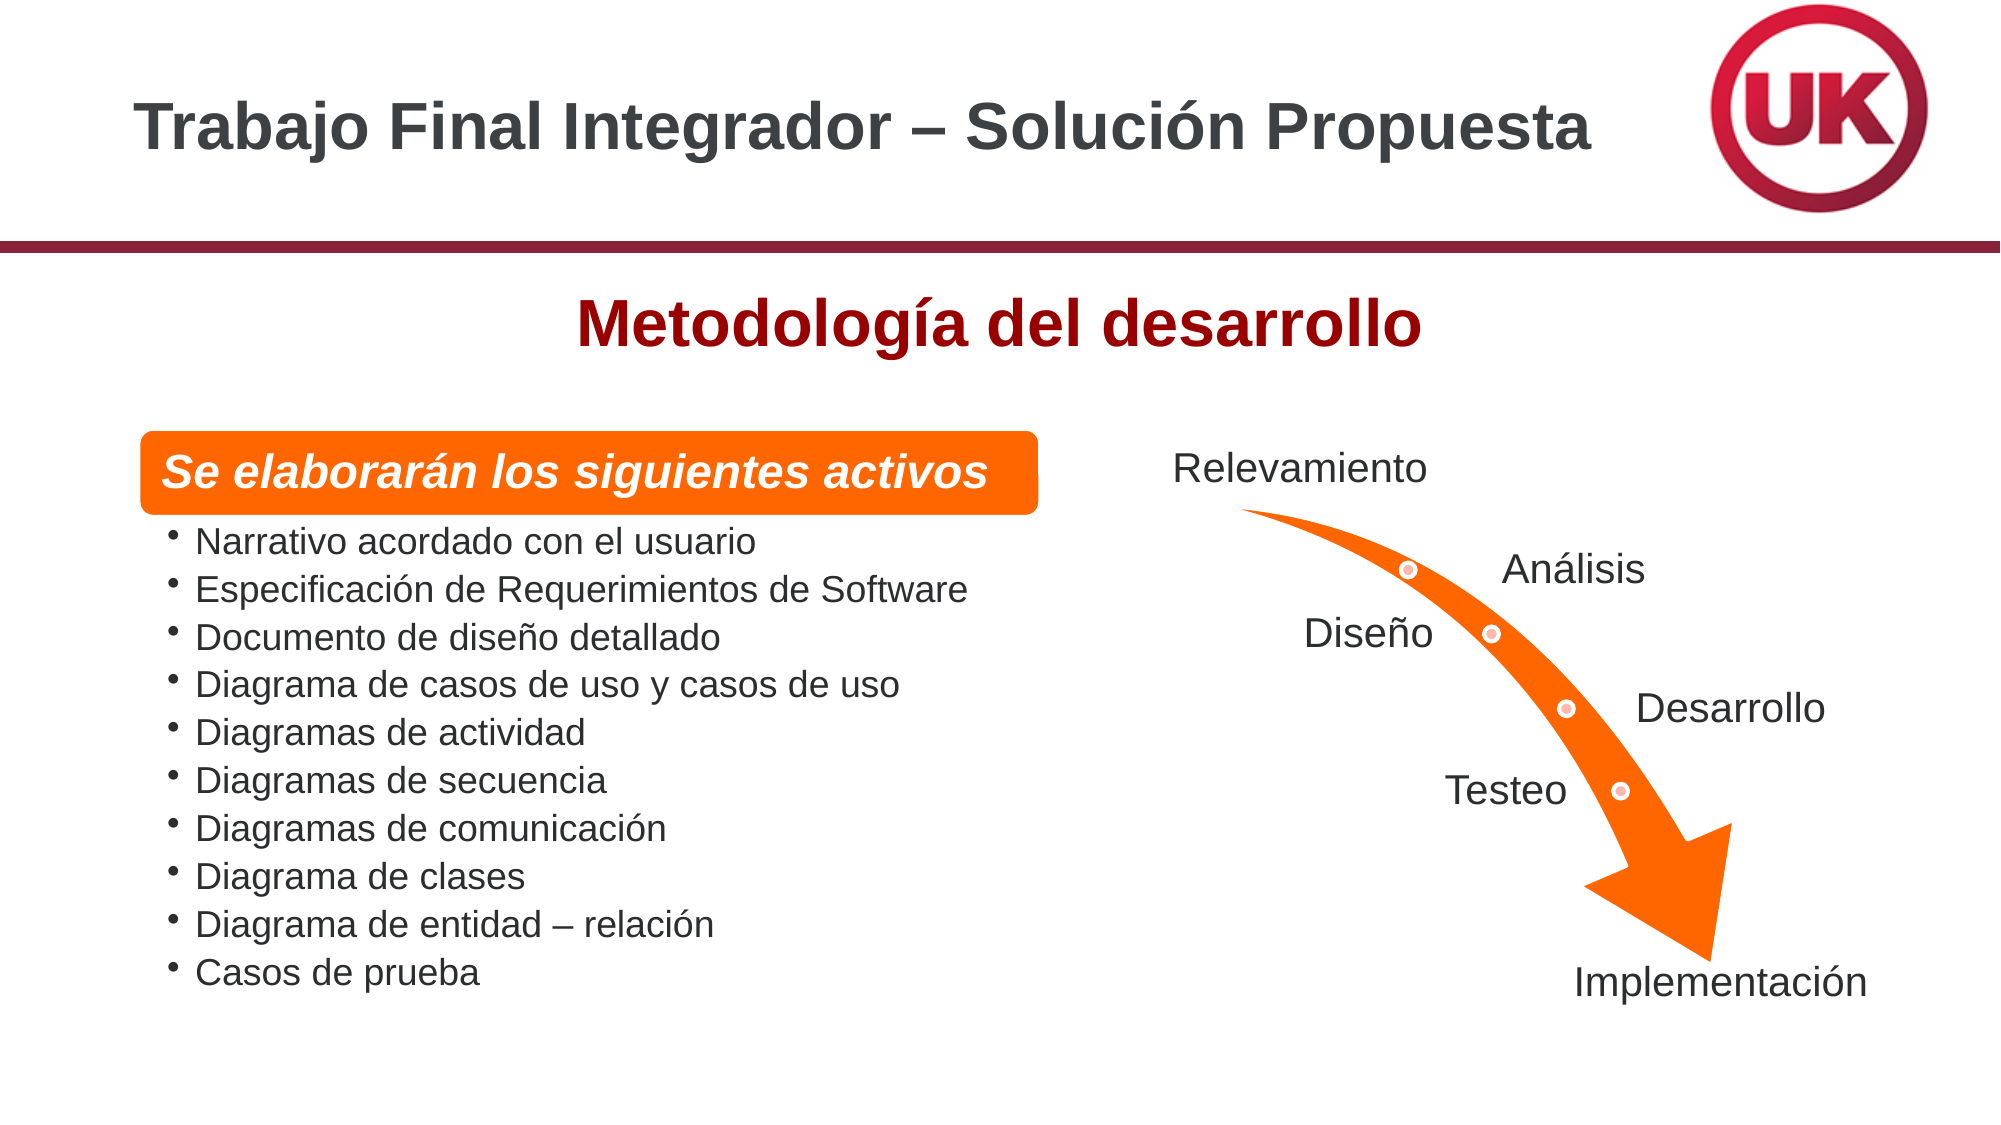

# Trabajo Final Integrador – Solución Propuesta

Metodología del desarrollo
Relevamiento
Análisis
Diseño
Desarrollo
Testeo
Implementación
Se elaborarán los siguientes activos
Narrativo acordado con el usuario
Especificación de Requerimientos de Software
Documento de diseño detallado
Diagrama de casos de uso y casos de uso
Diagramas de actividad
Diagramas de secuencia
Diagramas de comunicación
Diagrama de clases
Diagrama de entidad – relación
Casos de prueba